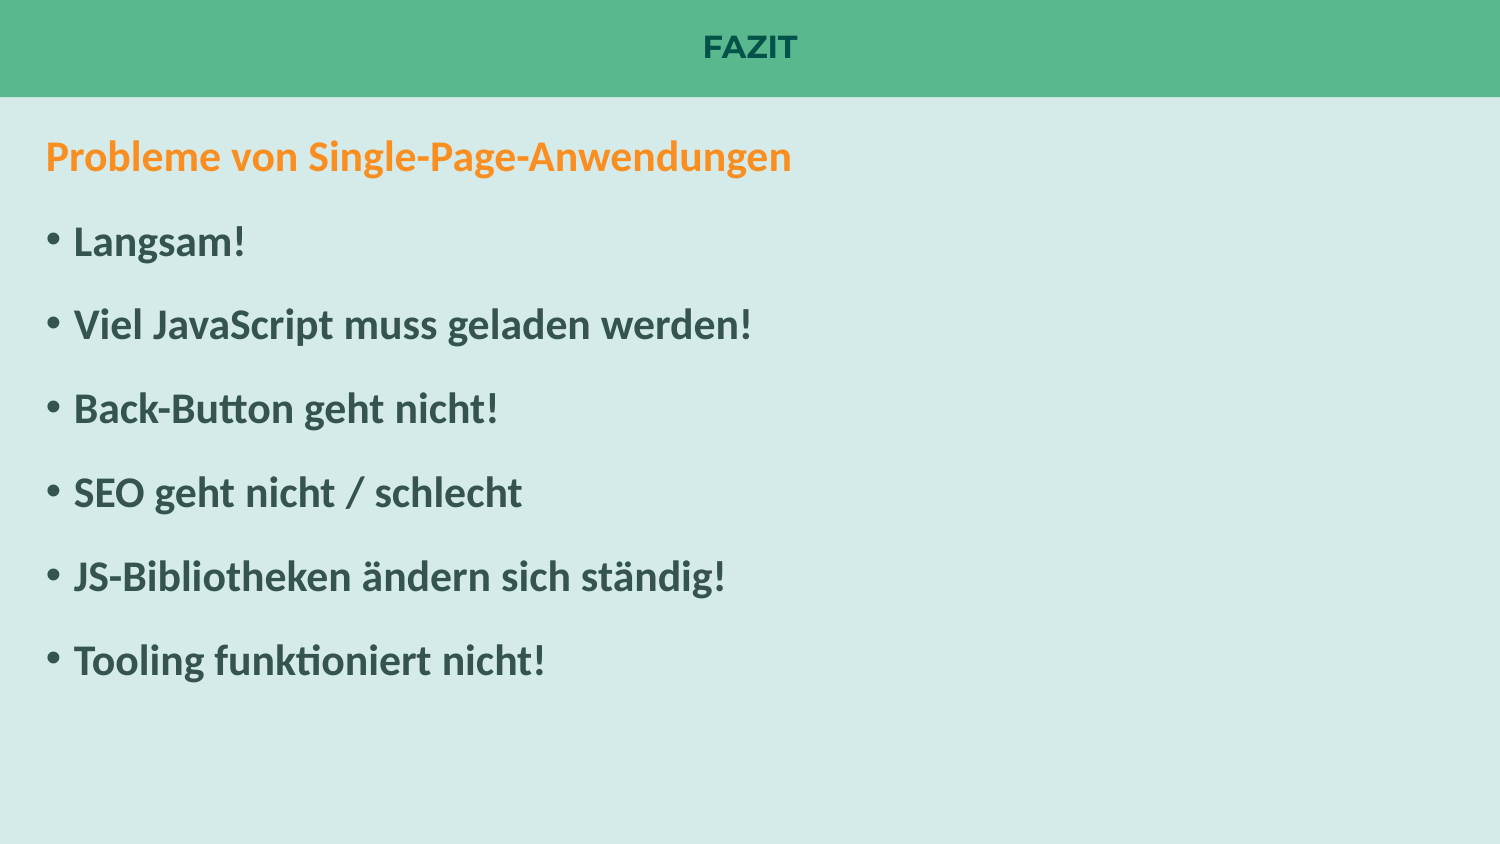

# Fazit
Probleme von Single-Page-Anwendungen
Langsam!
Viel JavaScript muss geladen werden!
Back-Button geht nicht!
SEO geht nicht / schlecht
JS-Bibliotheken ändern sich ständig!
Tooling funktioniert nicht!